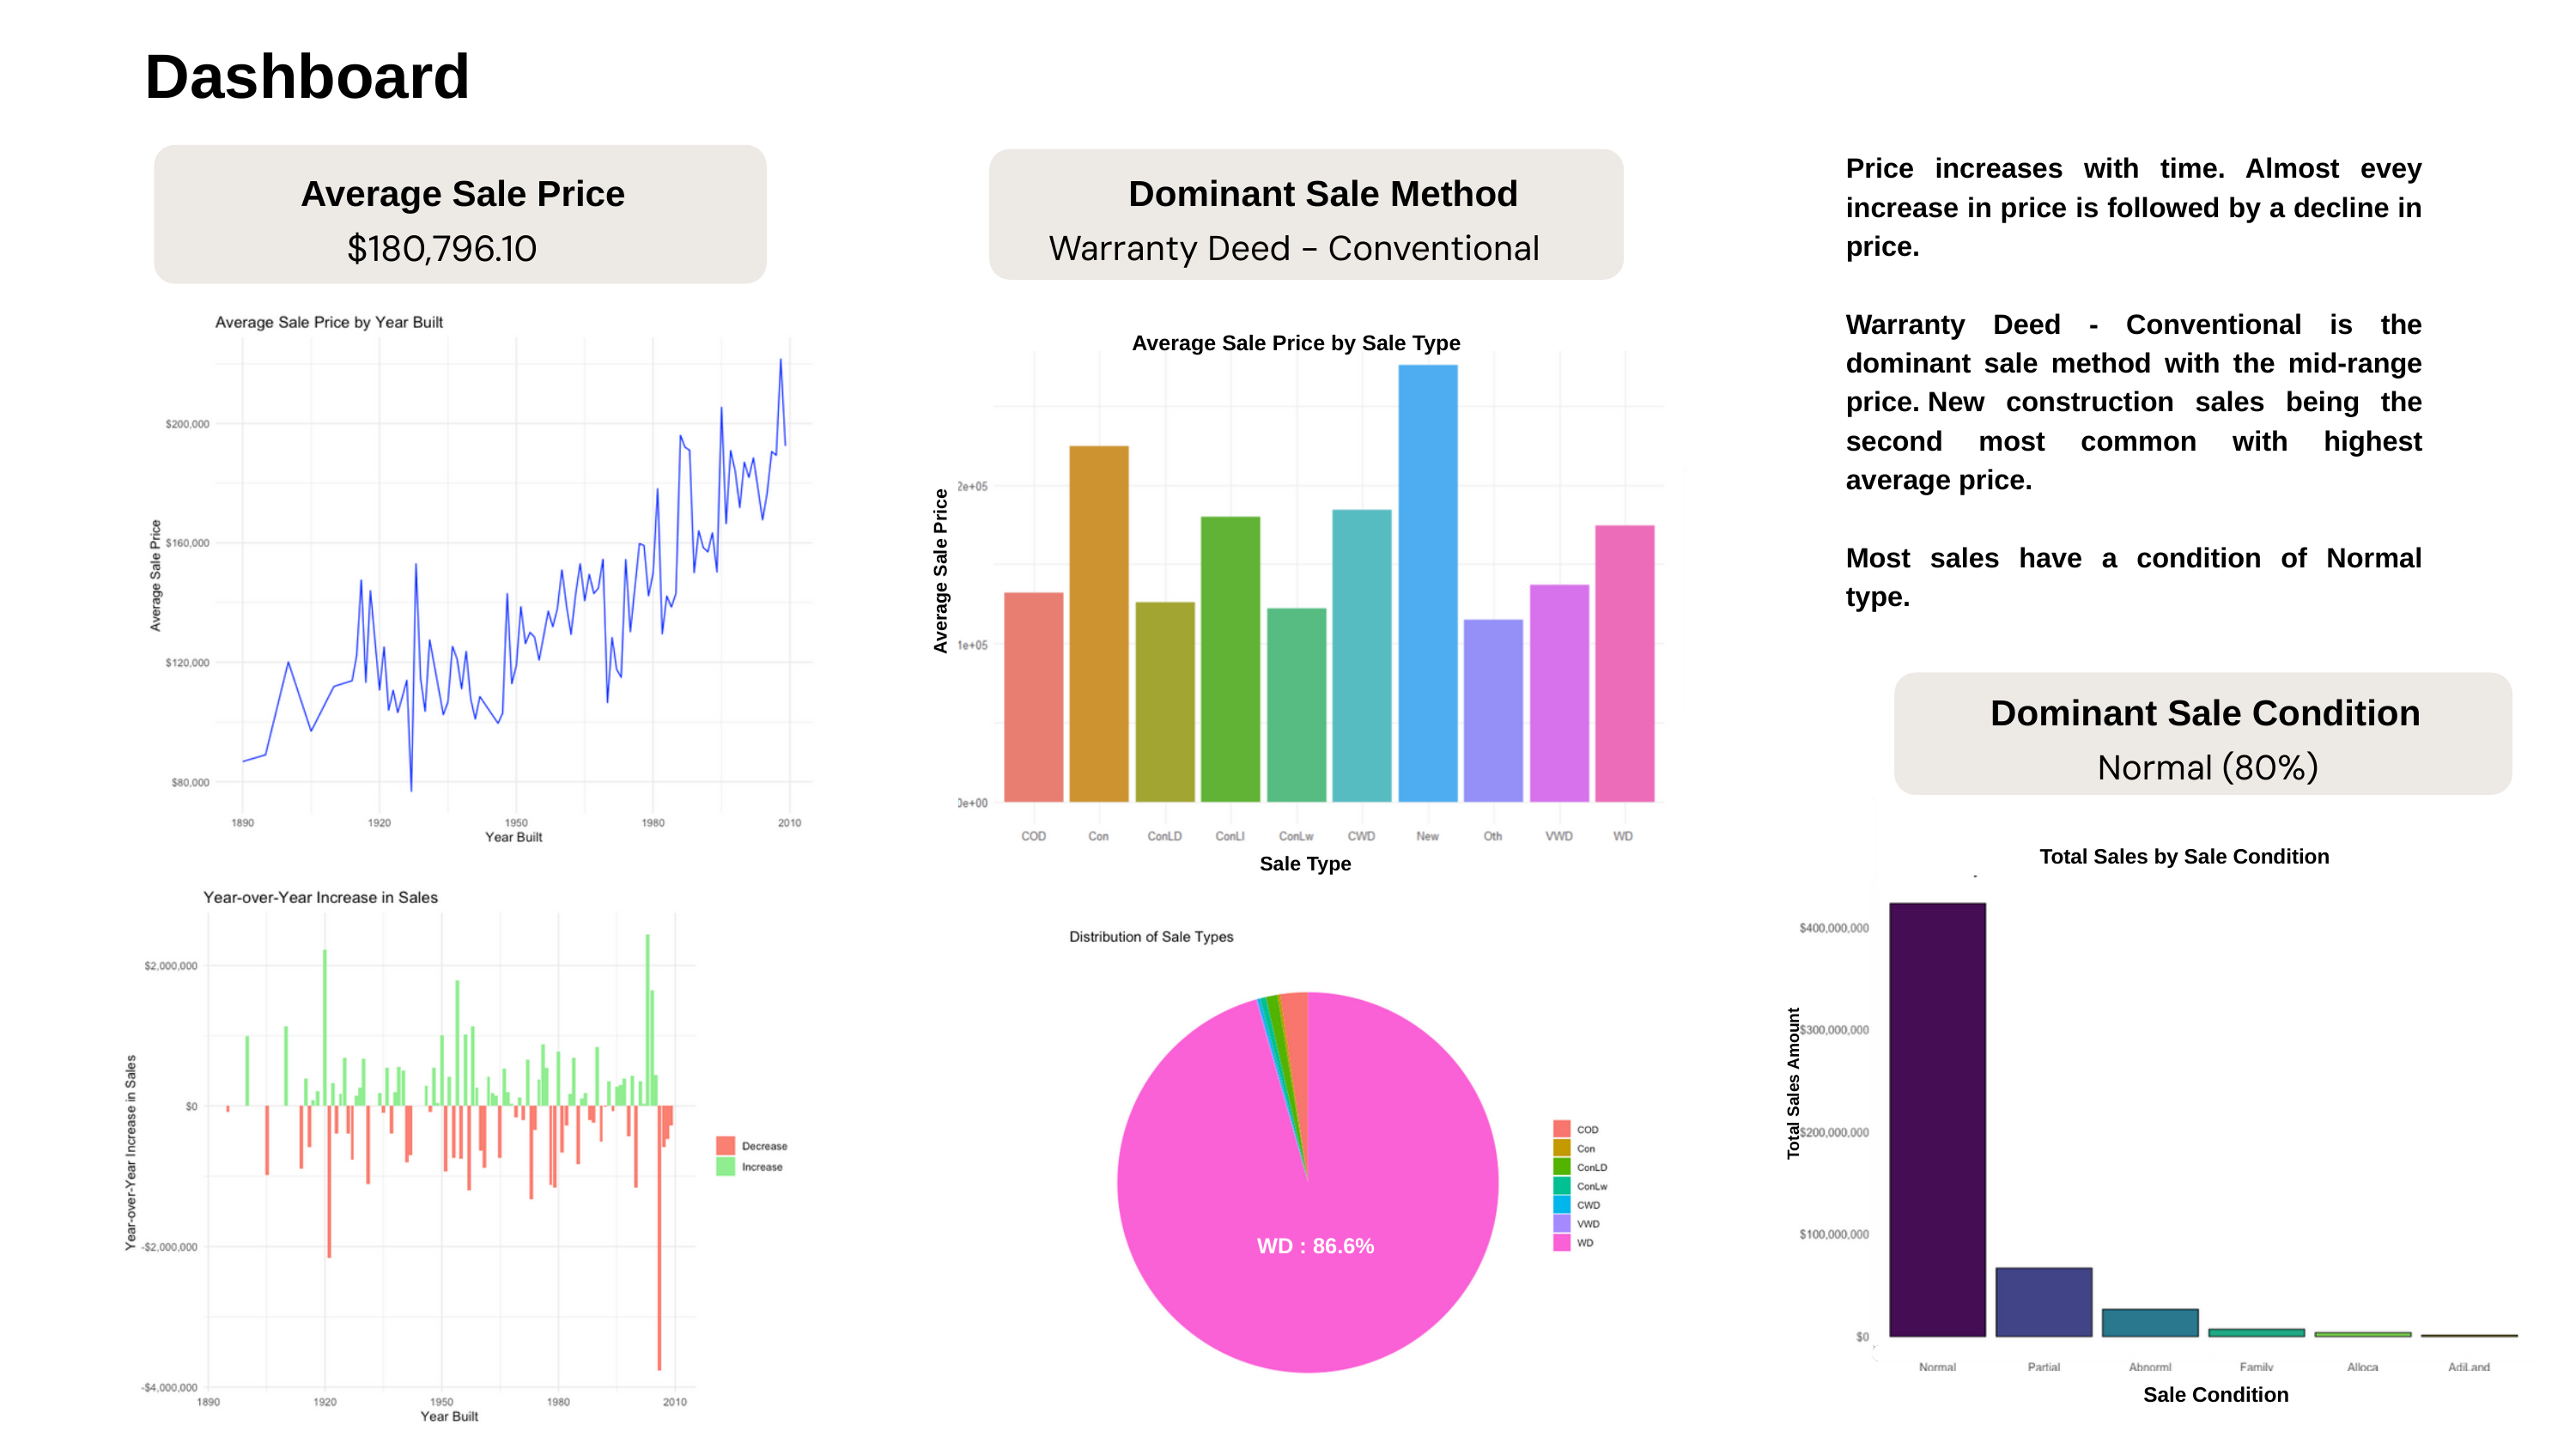

Dashboard

Price increases with time. Almost evey increase in price is followed by a decline in price.

Warranty Deed - Conventional is the dominant sale method with the mid-range price. New construction sales being the second most common with highest average price.

Most sales have a condition of Normal type.

Average Sale Price
Dominant Sale Method
$180,796.10
Warranty Deed - Conventional

Average Sale Price by Sale Type

Average Sale Price
Sale Type

Dominant Sale Condition
Normal (80%)

Total Sales by Sale Condition

Total Sales Amount

Sale Condition

WD : 86.6%